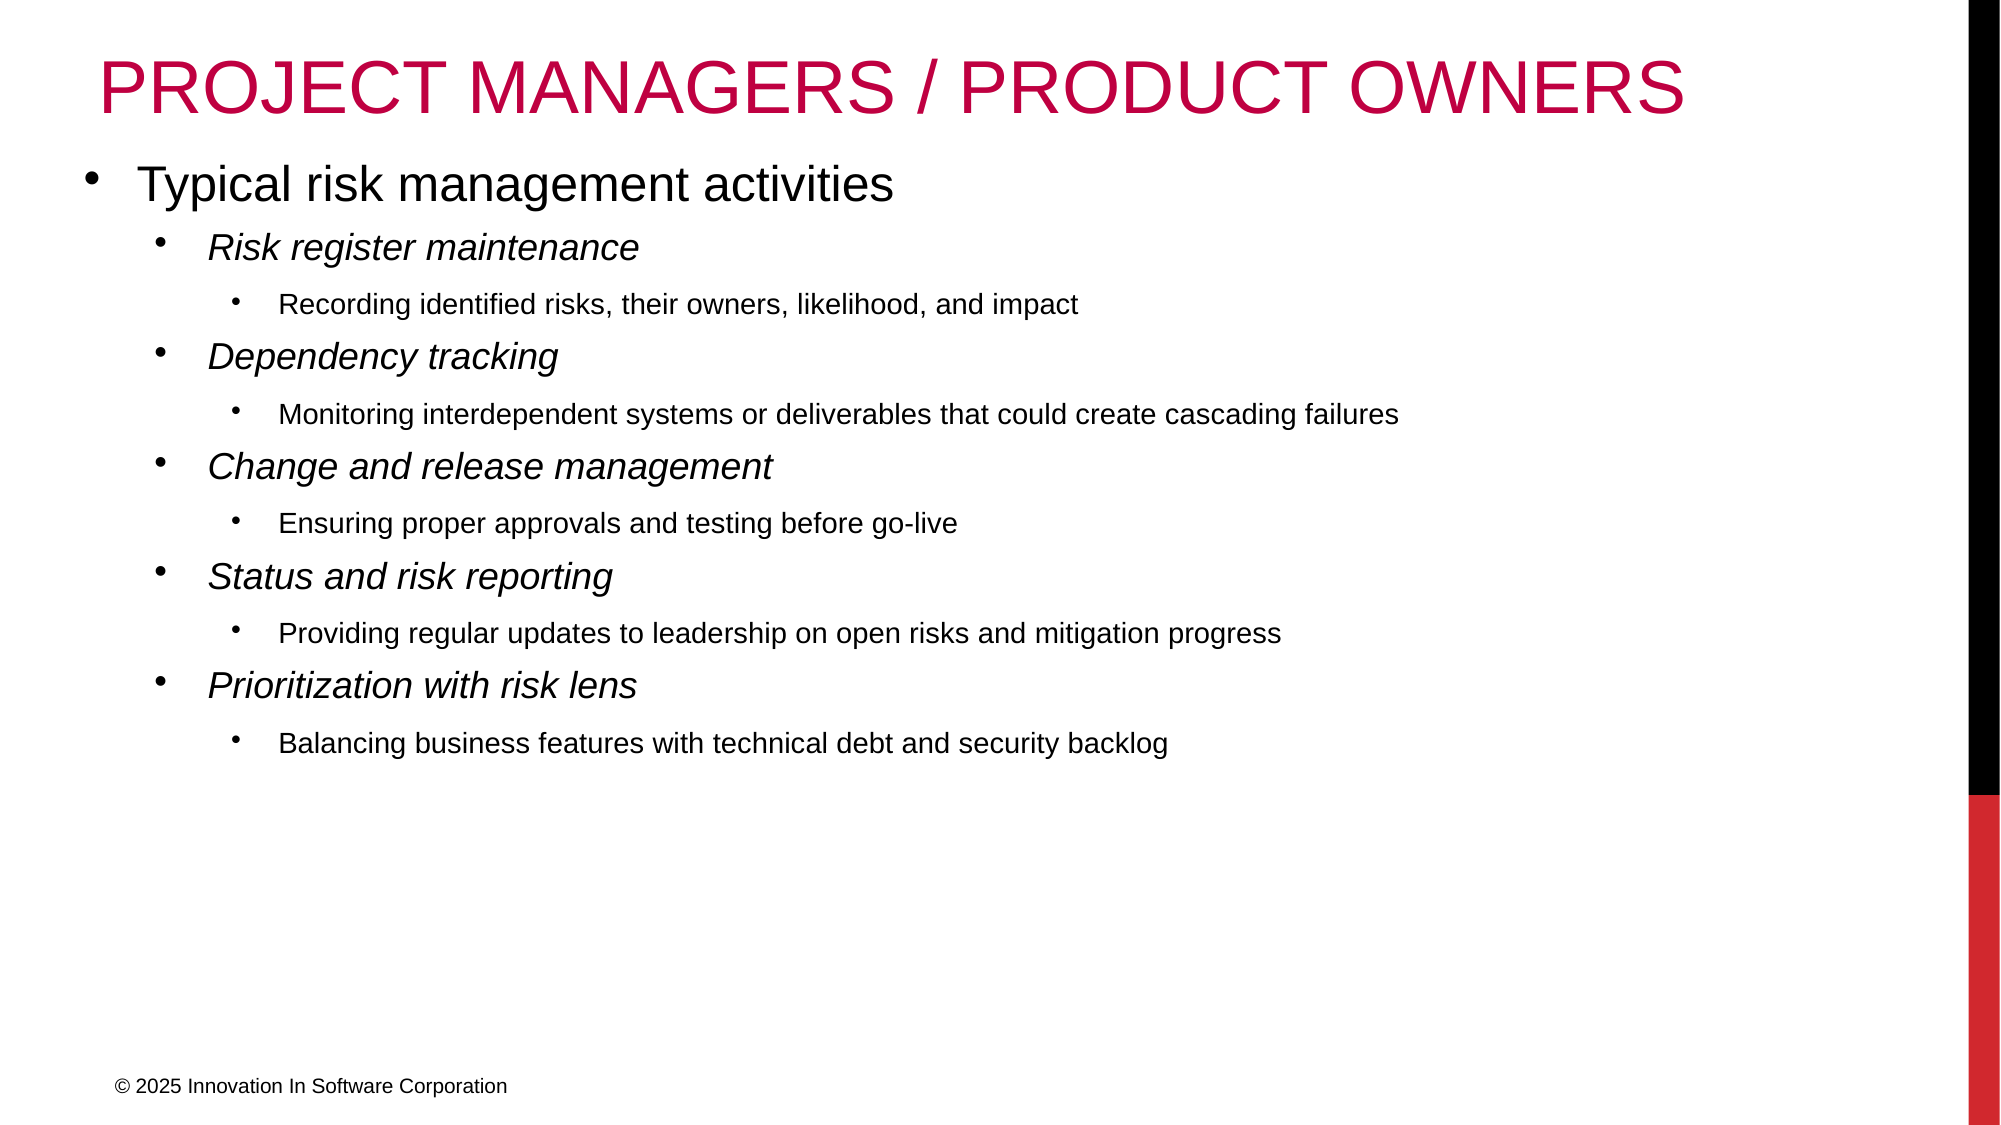

# Project Managers / Product Owners
Typical risk management activities
Risk register maintenance
Recording identified risks, their owners, likelihood, and impact
Dependency tracking
Monitoring interdependent systems or deliverables that could create cascading failures
Change and release management
Ensuring proper approvals and testing before go-live
Status and risk reporting
Providing regular updates to leadership on open risks and mitigation progress
Prioritization with risk lens
Balancing business features with technical debt and security backlog
© 2025 Innovation In Software Corporation